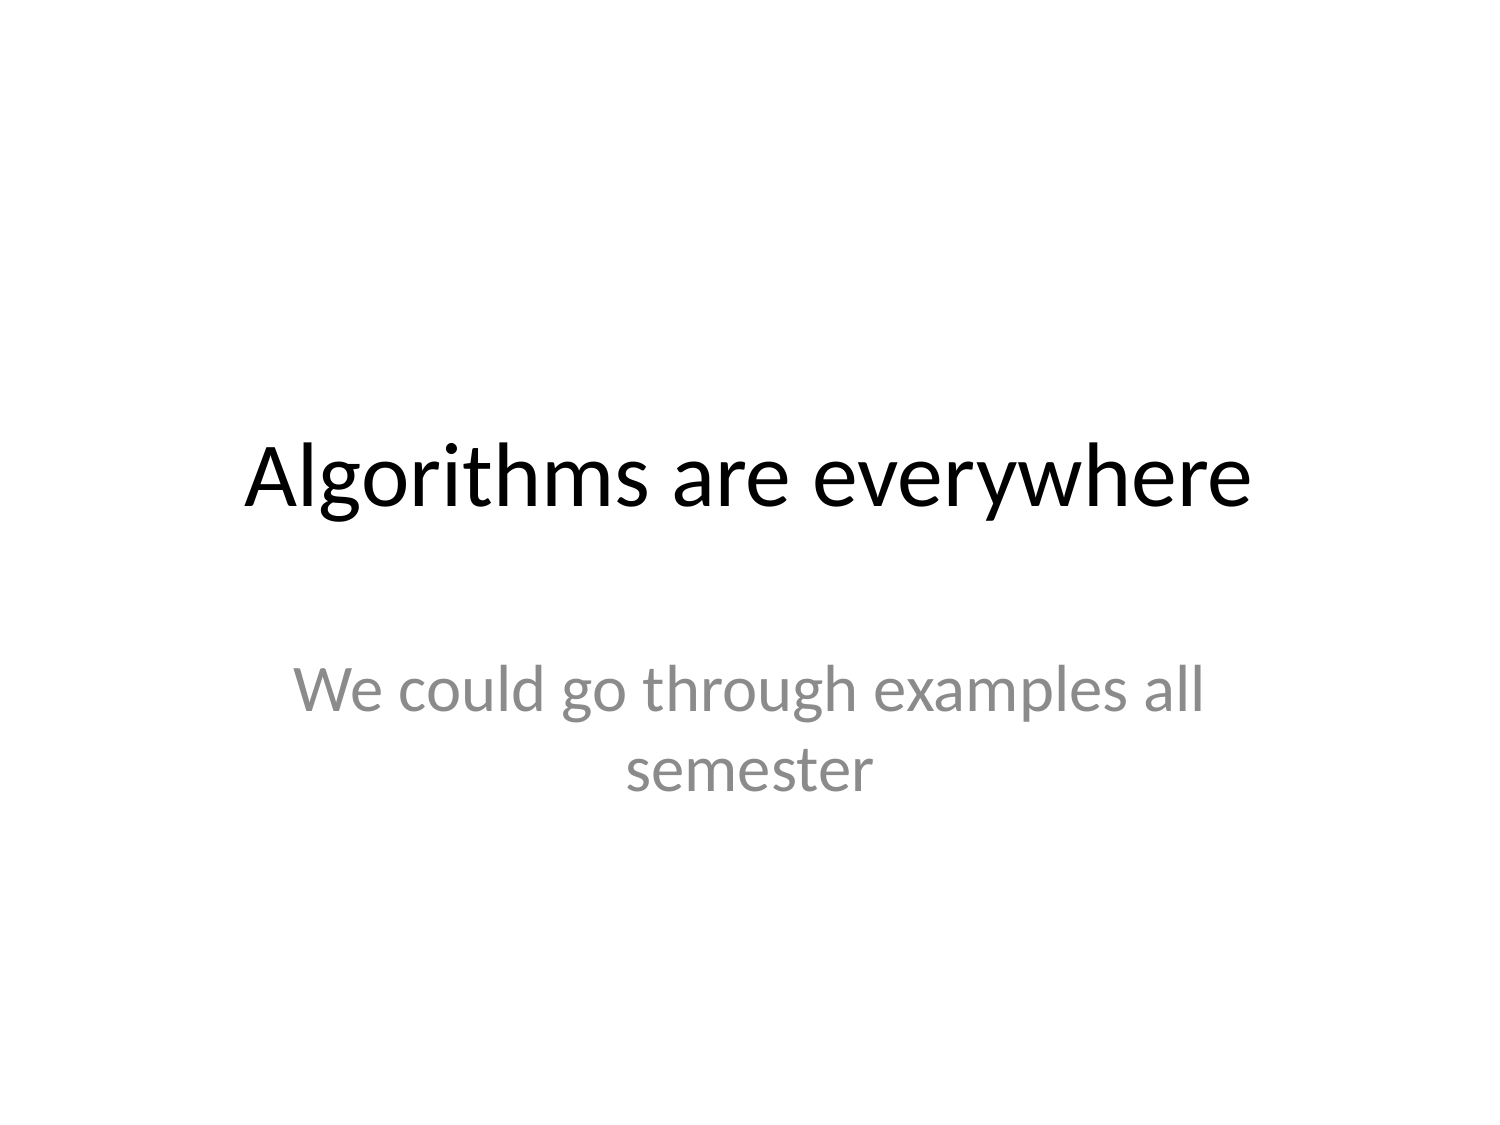

# Algorithms are everywhere
We could go through examples all semester